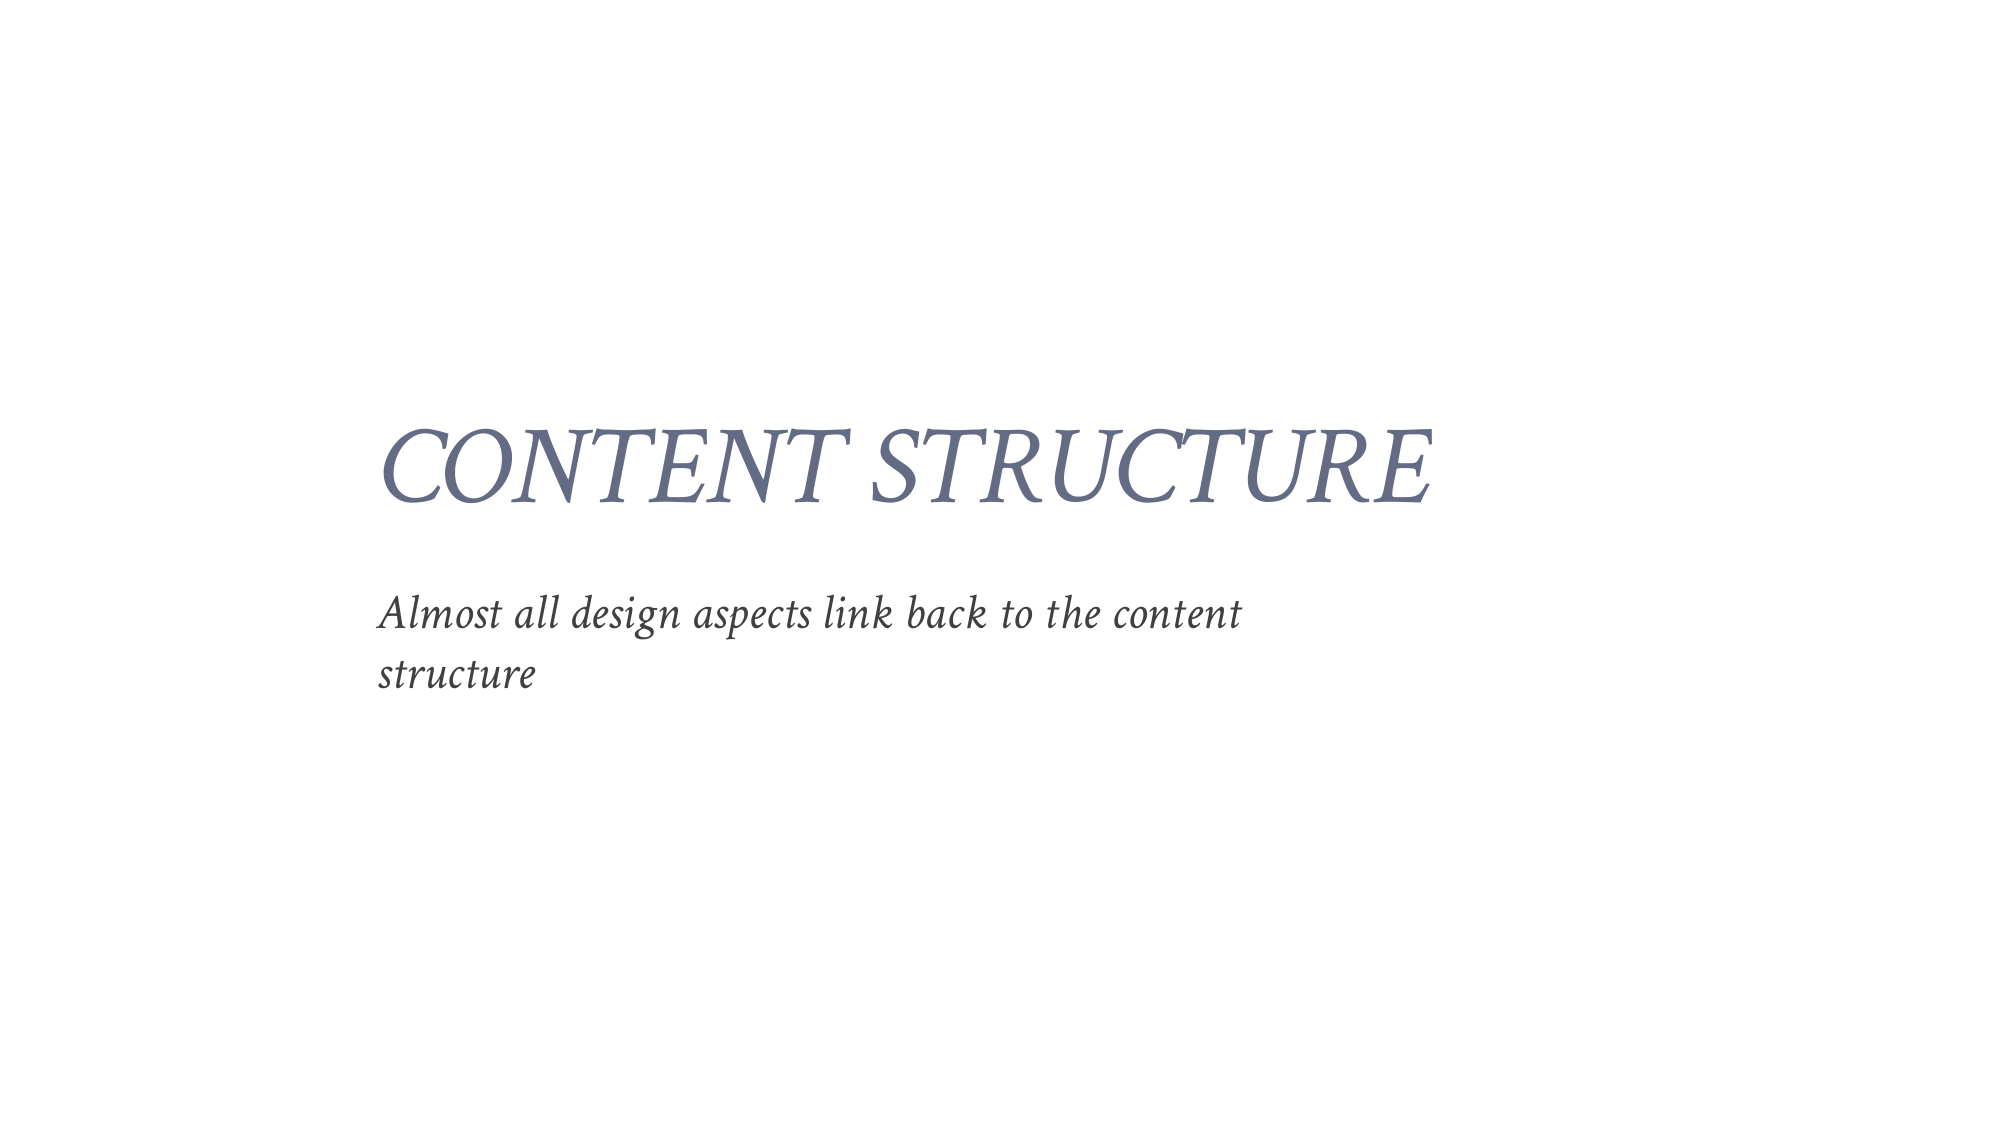

CONTENT STRUCTURE
Almost all design aspects link back to the content structure